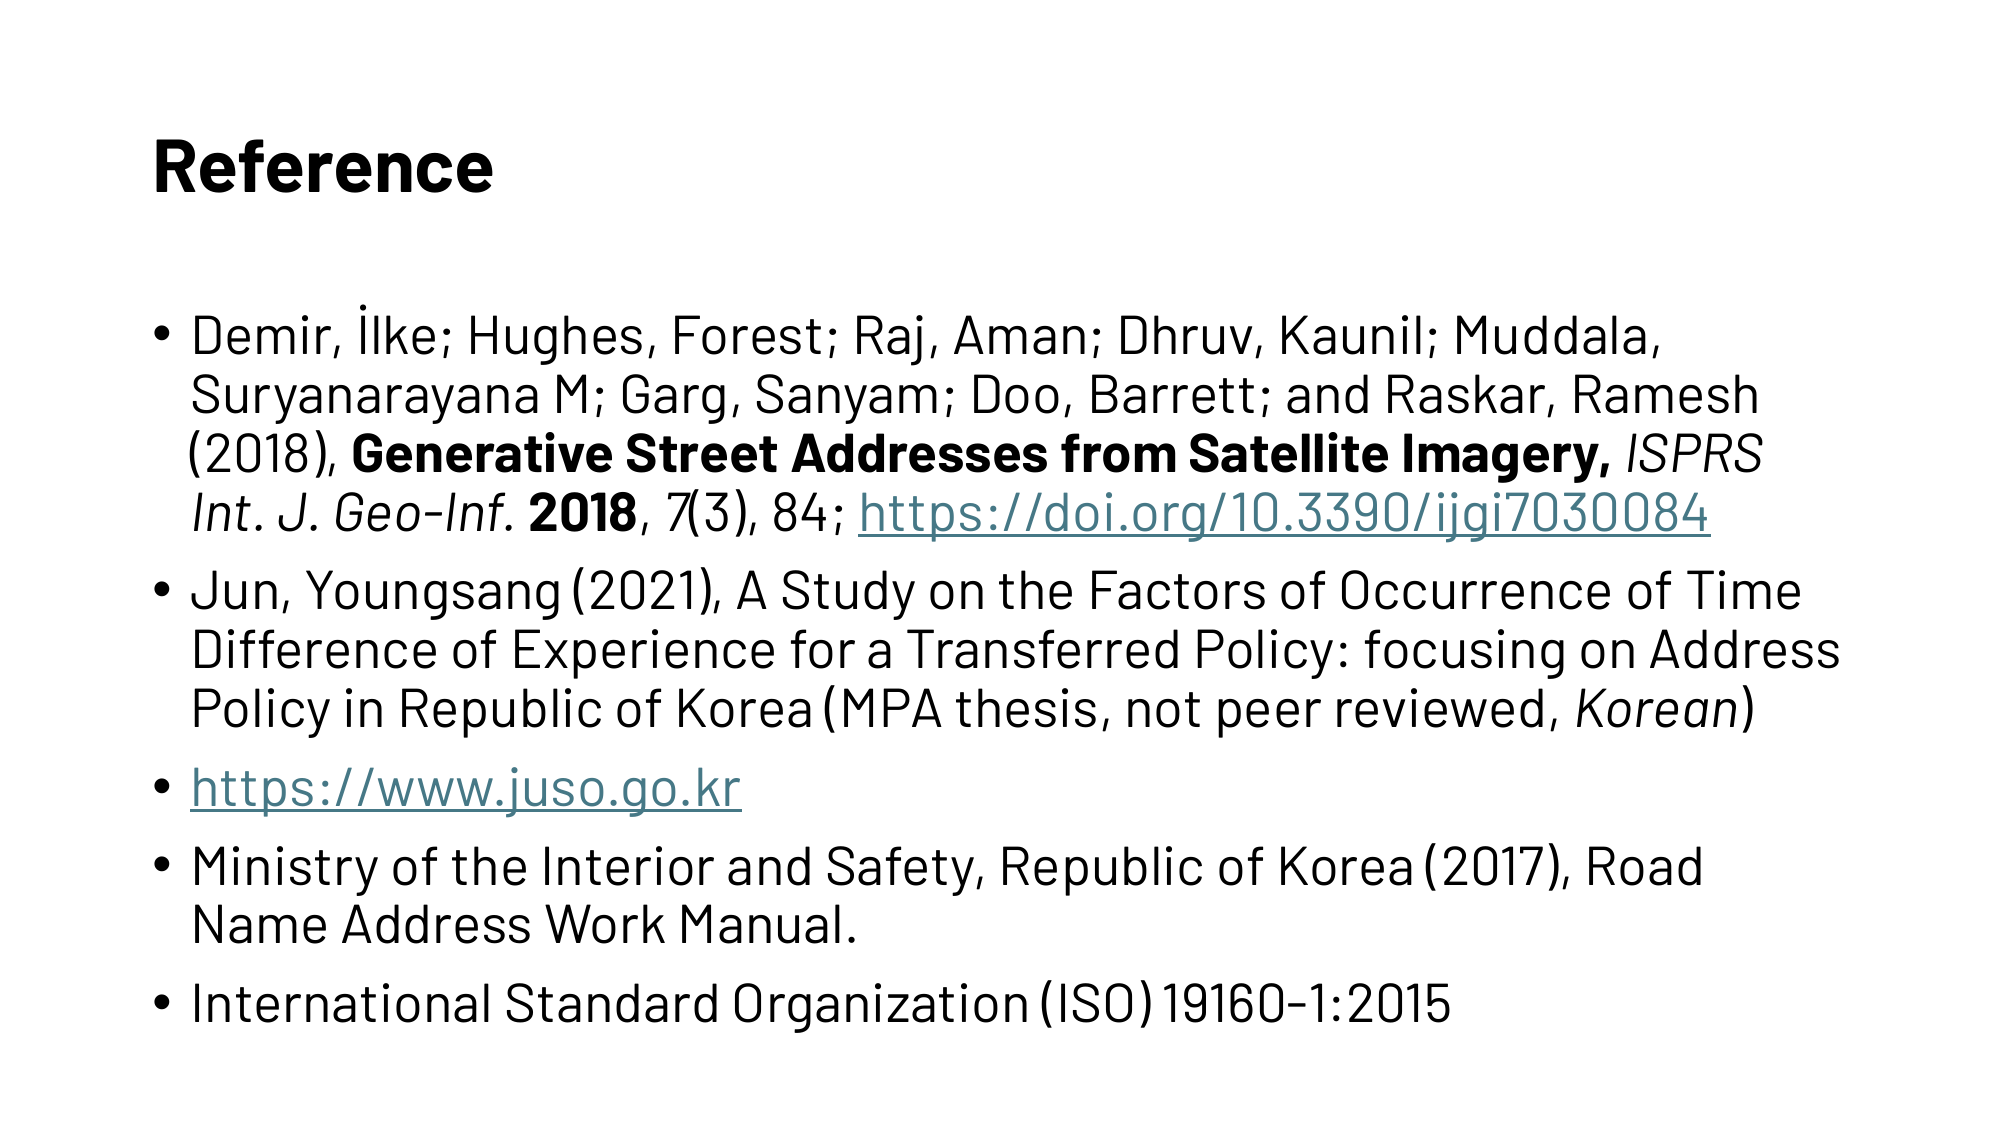

# Reference
Demir, İlke; Hughes, Forest; Raj, Aman; Dhruv, Kaunil; Muddala, Suryanarayana M; Garg, Sanyam; Doo, Barrett; and Raskar, Ramesh (2018), Generative Street Addresses from Satellite Imagery, ISPRS Int. J. Geo-Inf. 2018, 7(3), 84; https://doi.org/10.3390/ijgi7030084
Jun, Youngsang (2021), A Study on the Factors of Occurrence of Time Difference of Experience for a Transferred Policy: focusing on Address Policy in Republic of Korea (MPA thesis, not peer reviewed, Korean)
https://www.juso.go.kr
Ministry of the Interior and Safety, Republic of Korea (2017), Road Name Address Work Manual.
International Standard Organization (ISO) 19160-1:2015